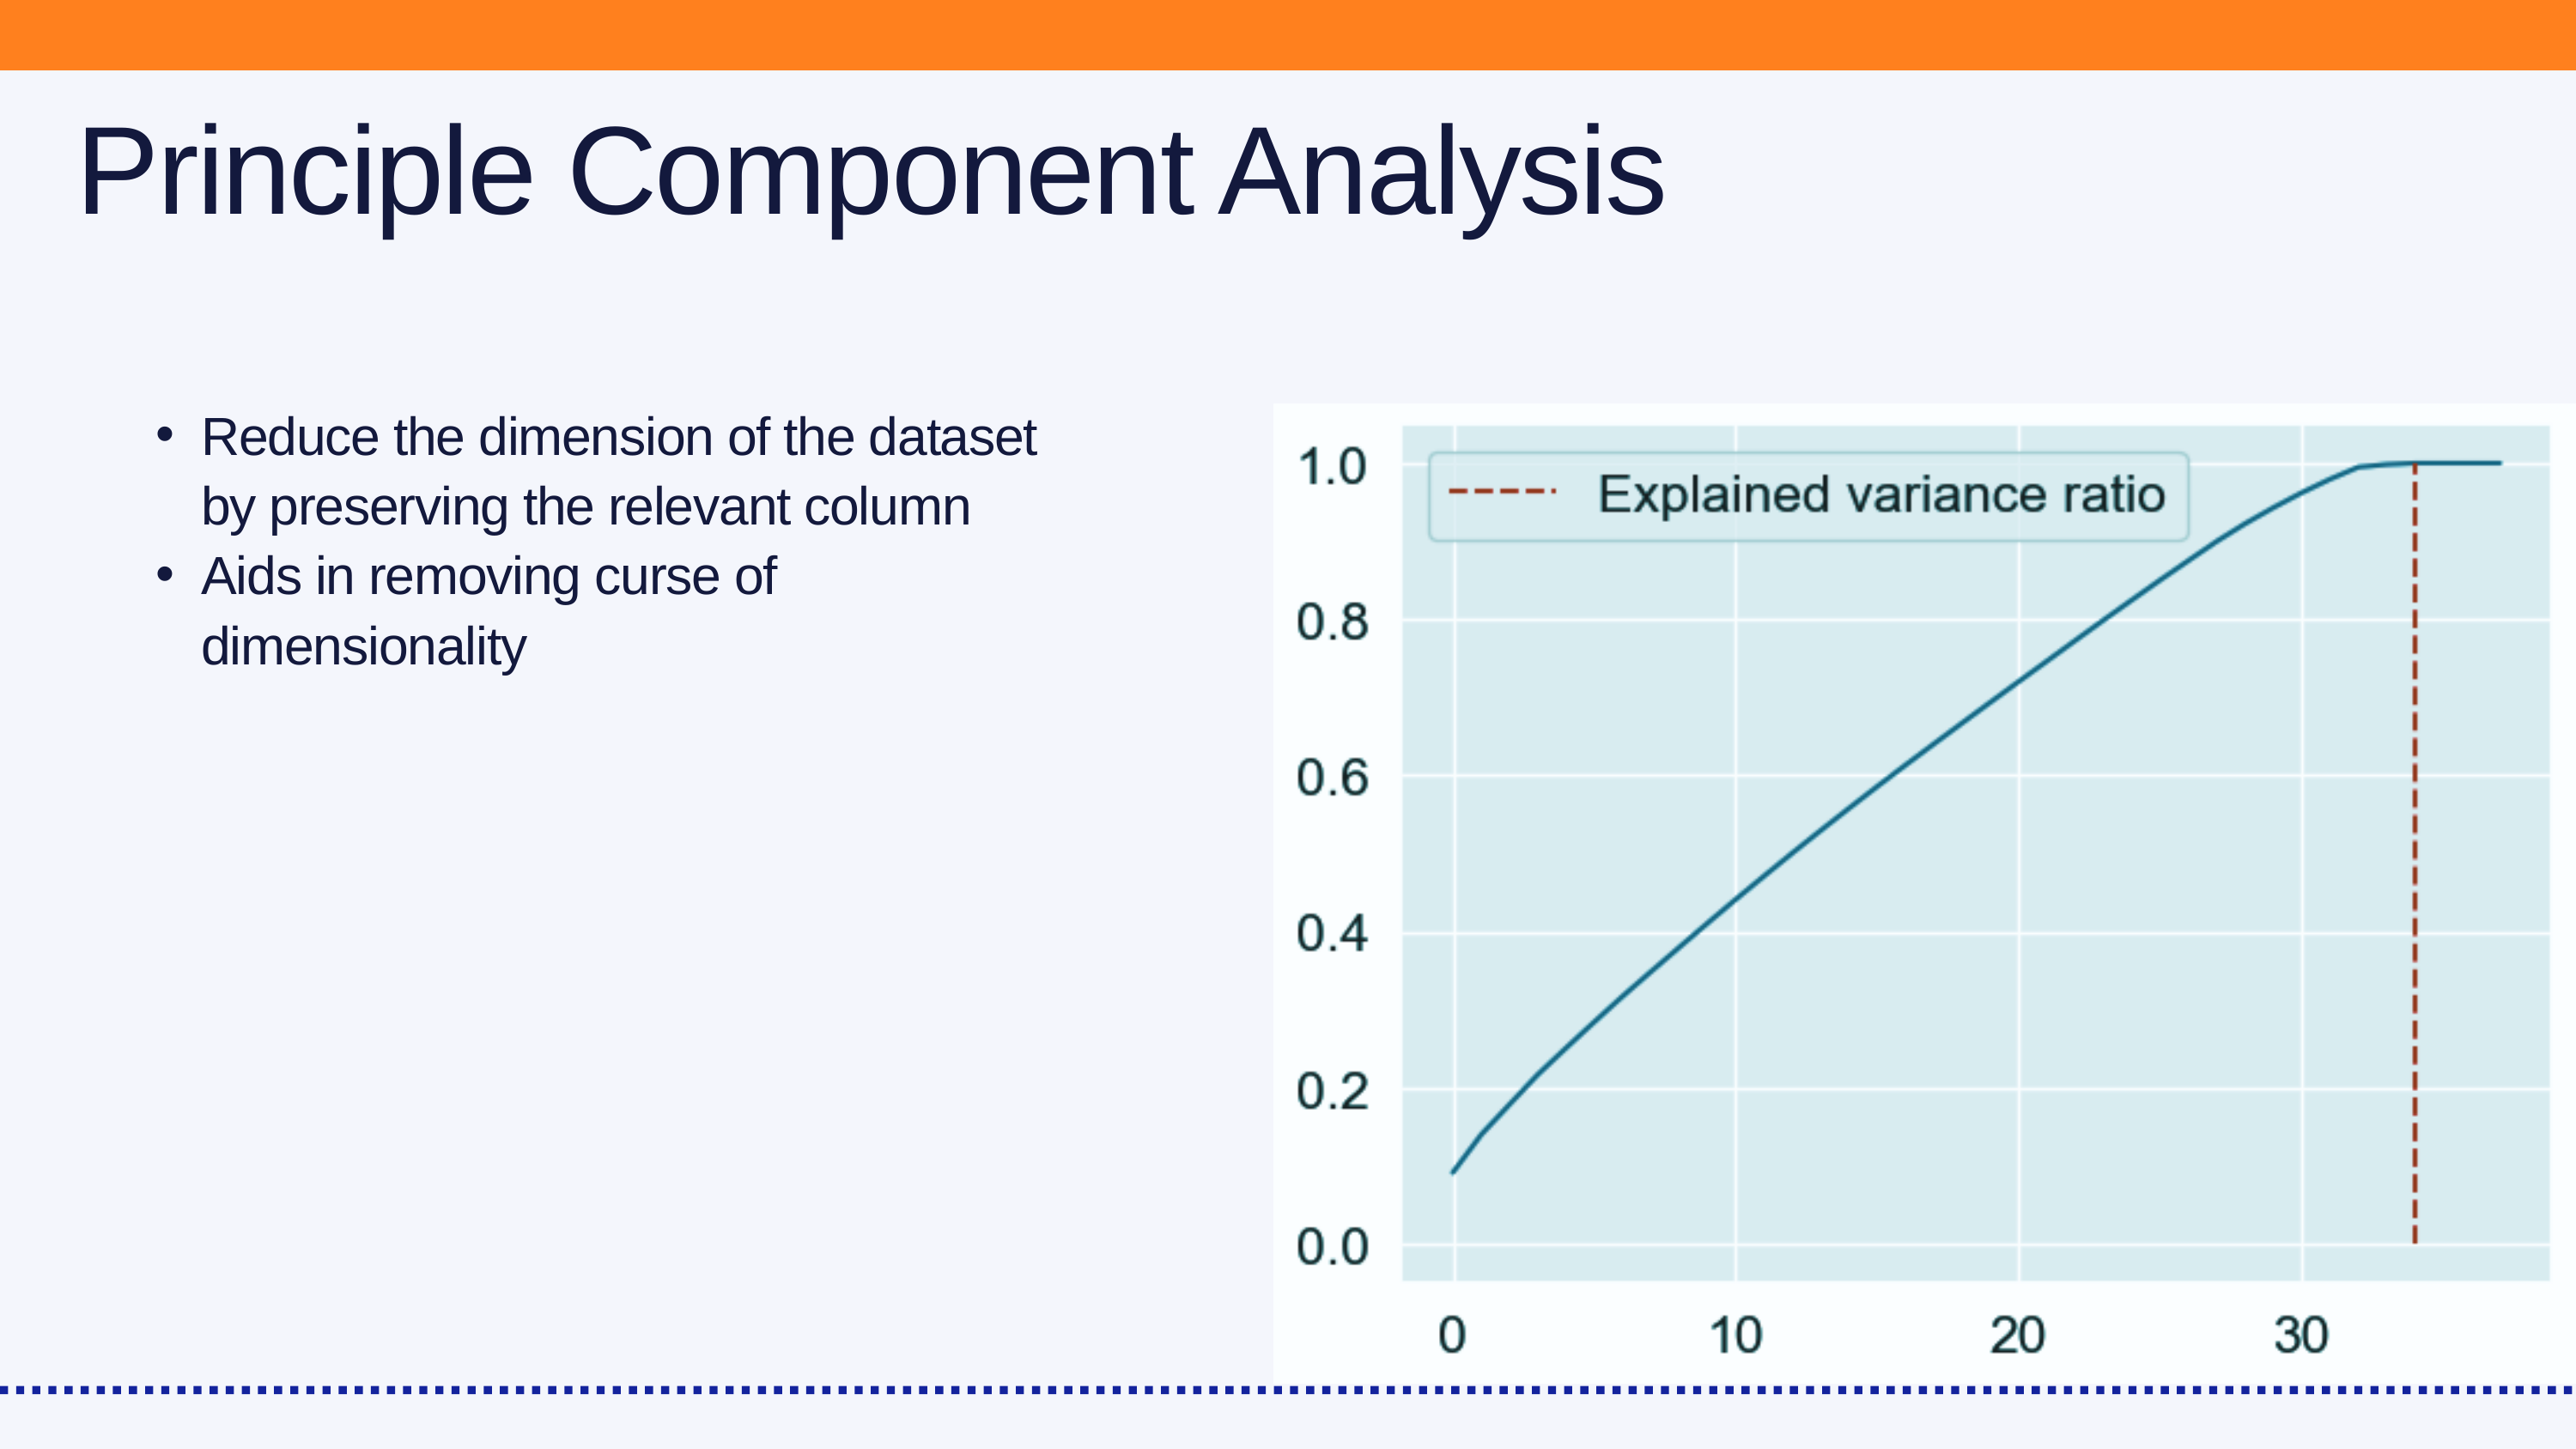

Principle Component Analysis
Reduce the dimension of the dataset by preserving the relevant column
Aids in removing curse of dimensionality